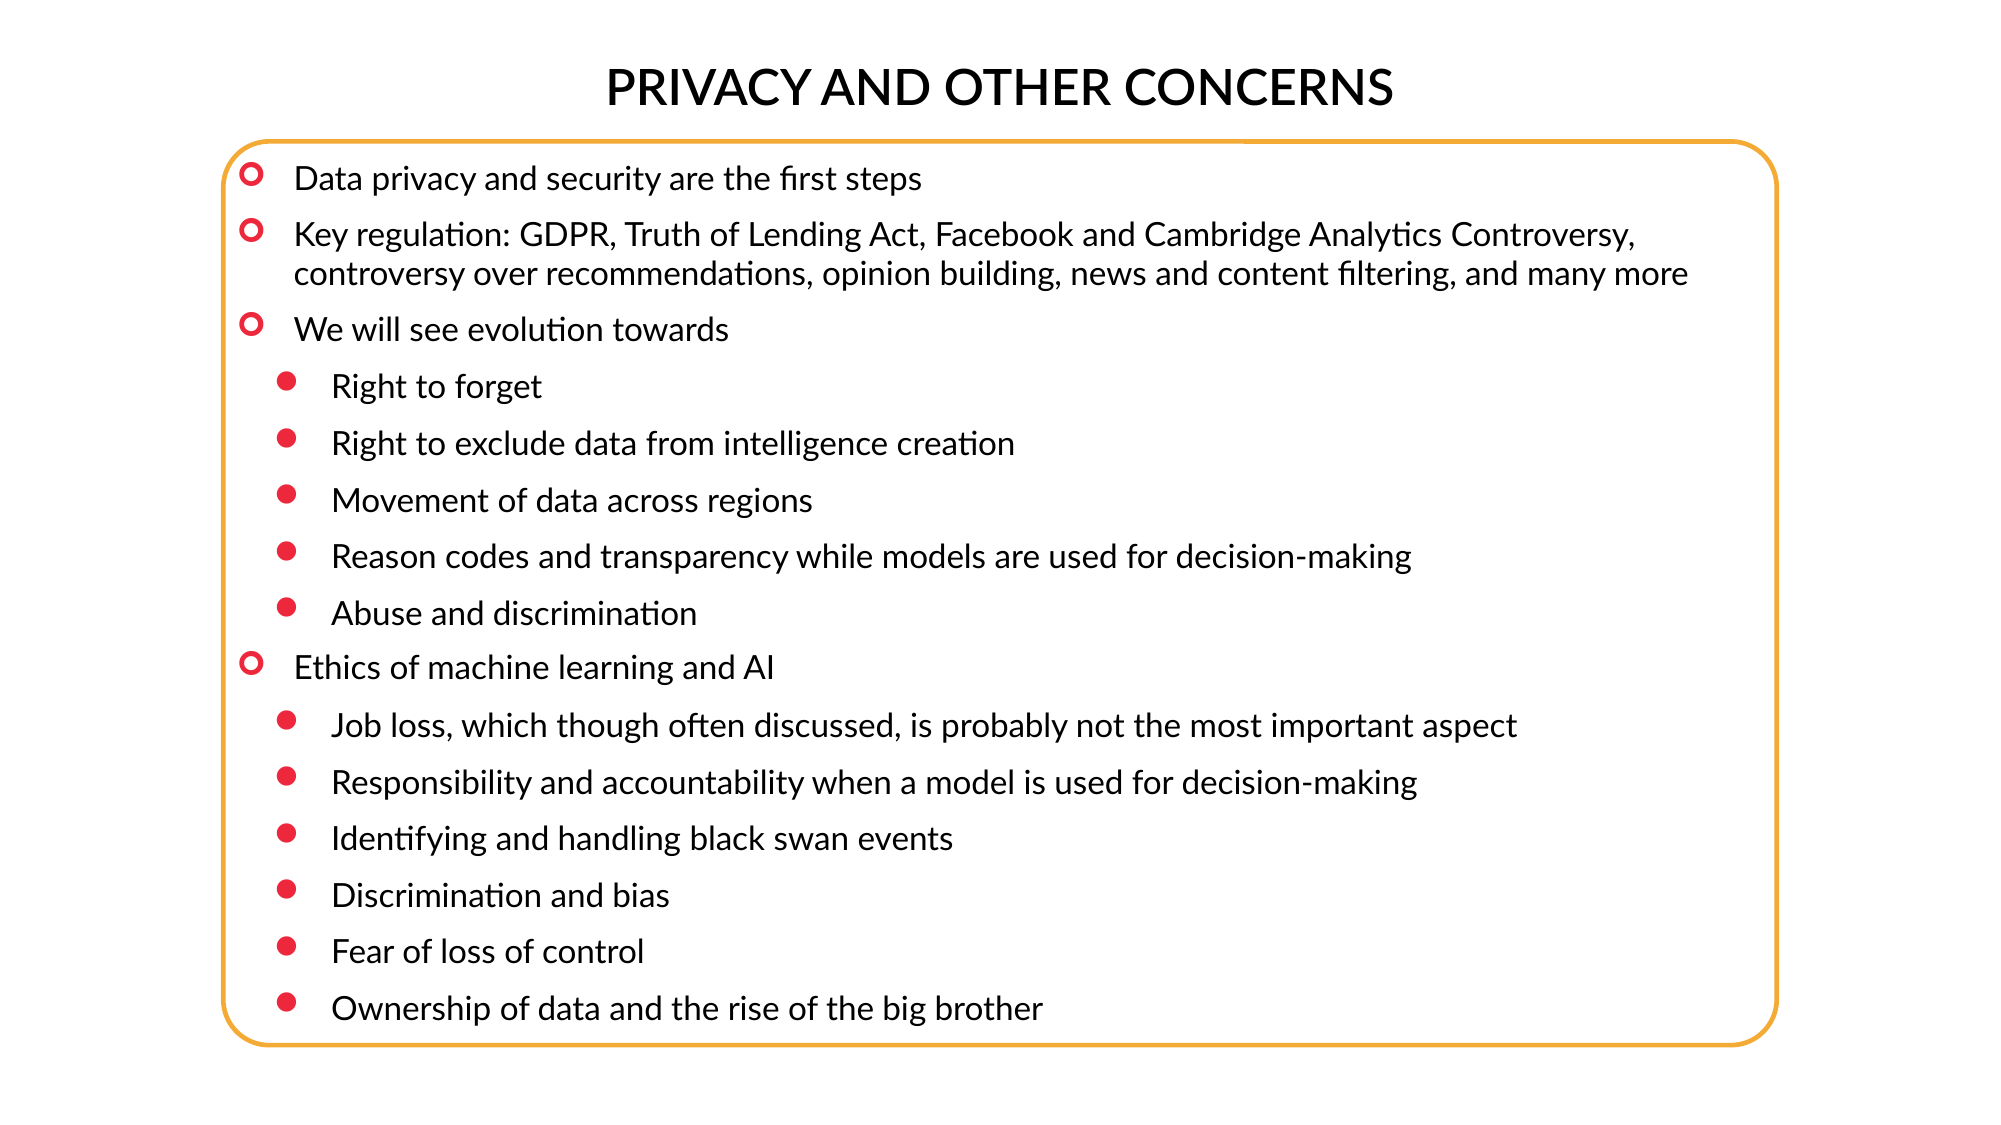

PRIVACY AND OTHER CONCERNS
Data privacy and security are the first steps
Key regulation: GDPR, Truth of Lending Act, Facebook and Cambridge Analytics Controversy, controversy over recommendations, opinion building, news and content filtering, and many more
We will see evolution towards
Right to forget
Right to exclude data from intelligence creation
Movement of data across regions
Reason codes and transparency while models are used for decision-making
Abuse and discrimination
Ethics of machine learning and AI
Job loss, which though often discussed, is probably not the most important aspect
Responsibility and accountability when a model is used for decision-making
Identifying and handling black swan events
Discrimination and bias
Fear of loss of control
Ownership of data and the rise of the big brother